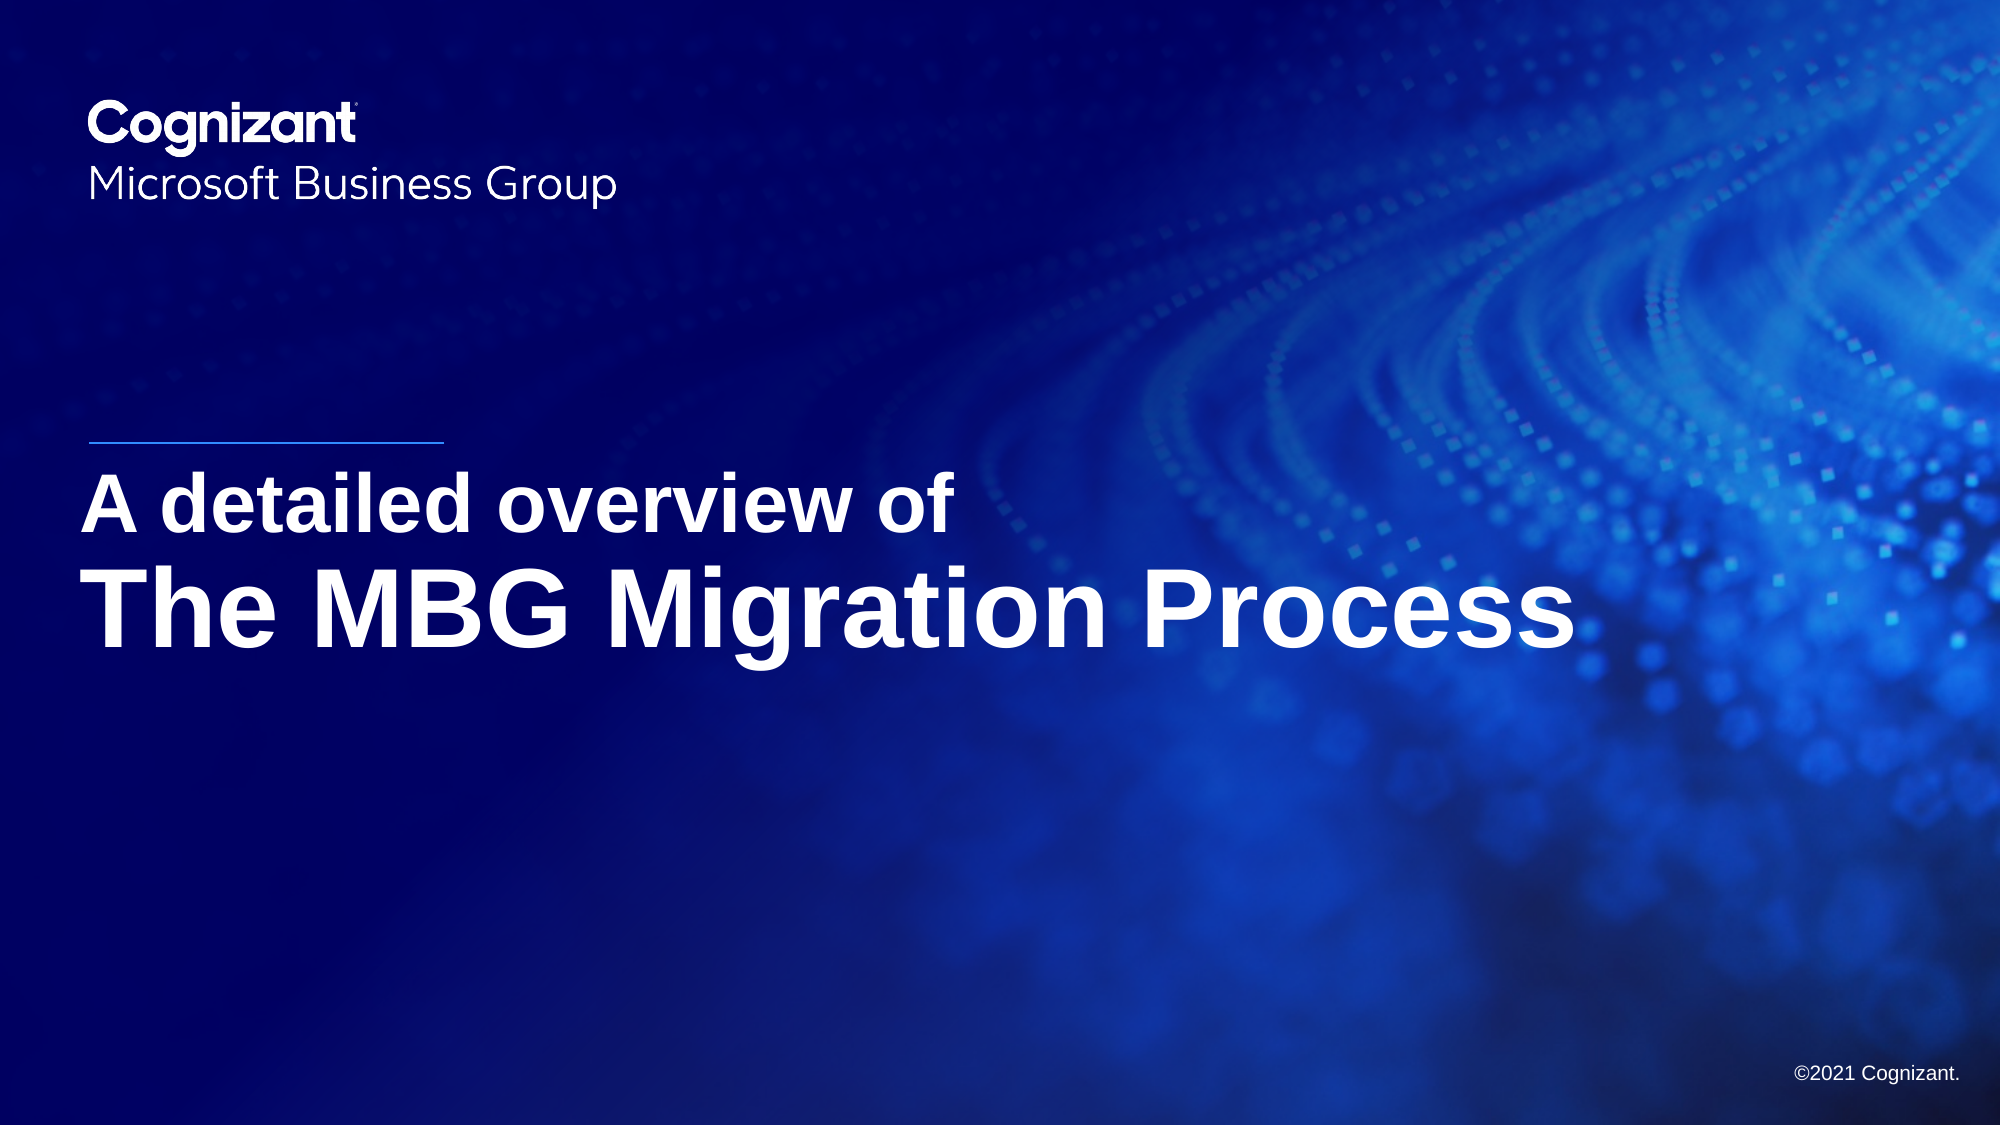

A detailed overview of
The MBG Migration Process